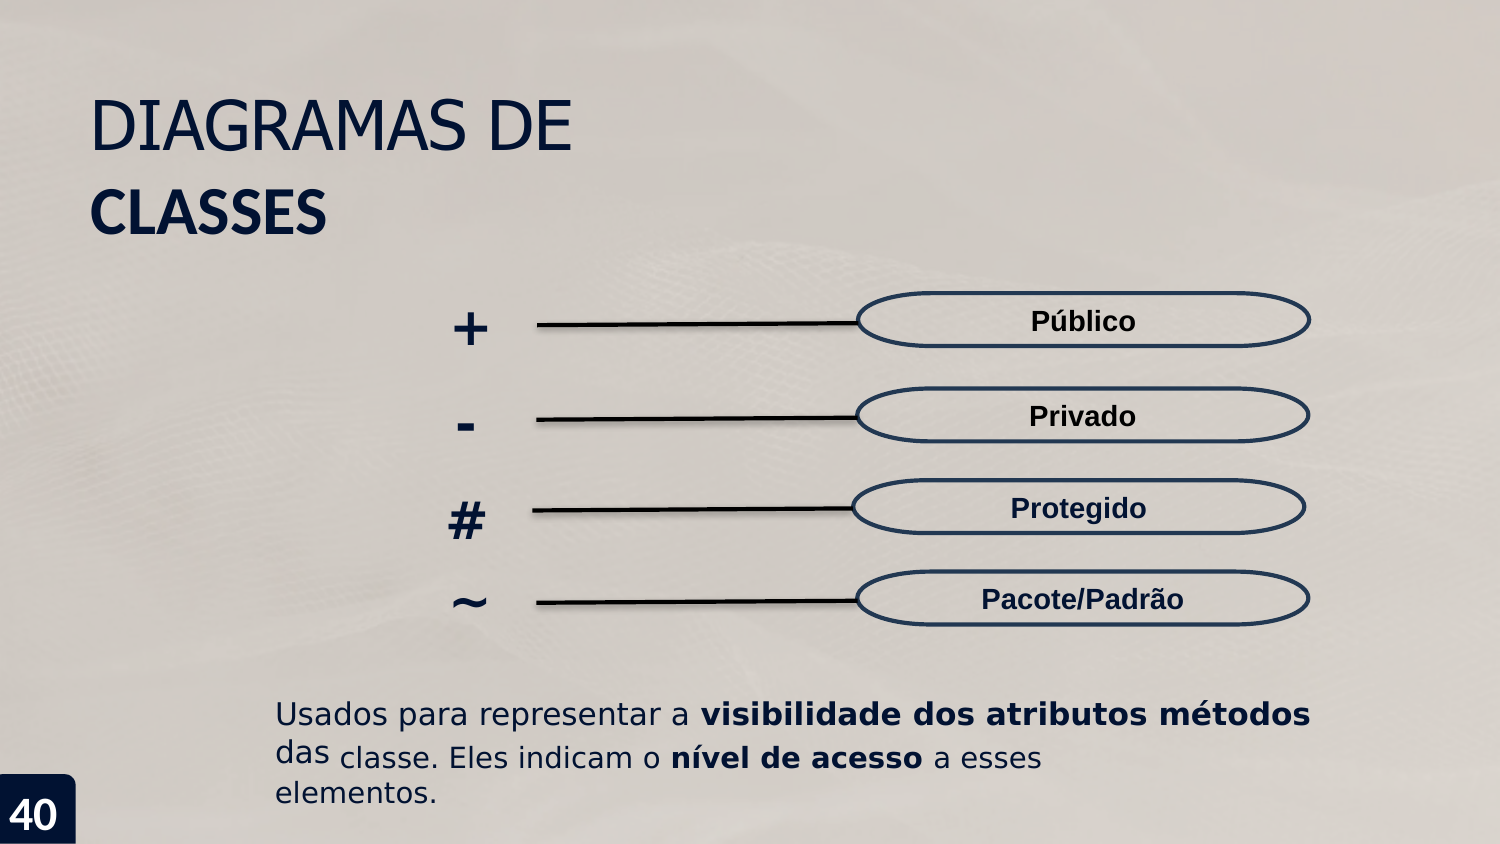

# DIAGRAMAS DE
CLASSES
+
Público
Privado
-
Protegido
#
~
Pacote/Padrão
Usados para representar a visibilidade dos atributos métodos das
       classe. Eles indicam o nível de acesso a esses elementos.

40